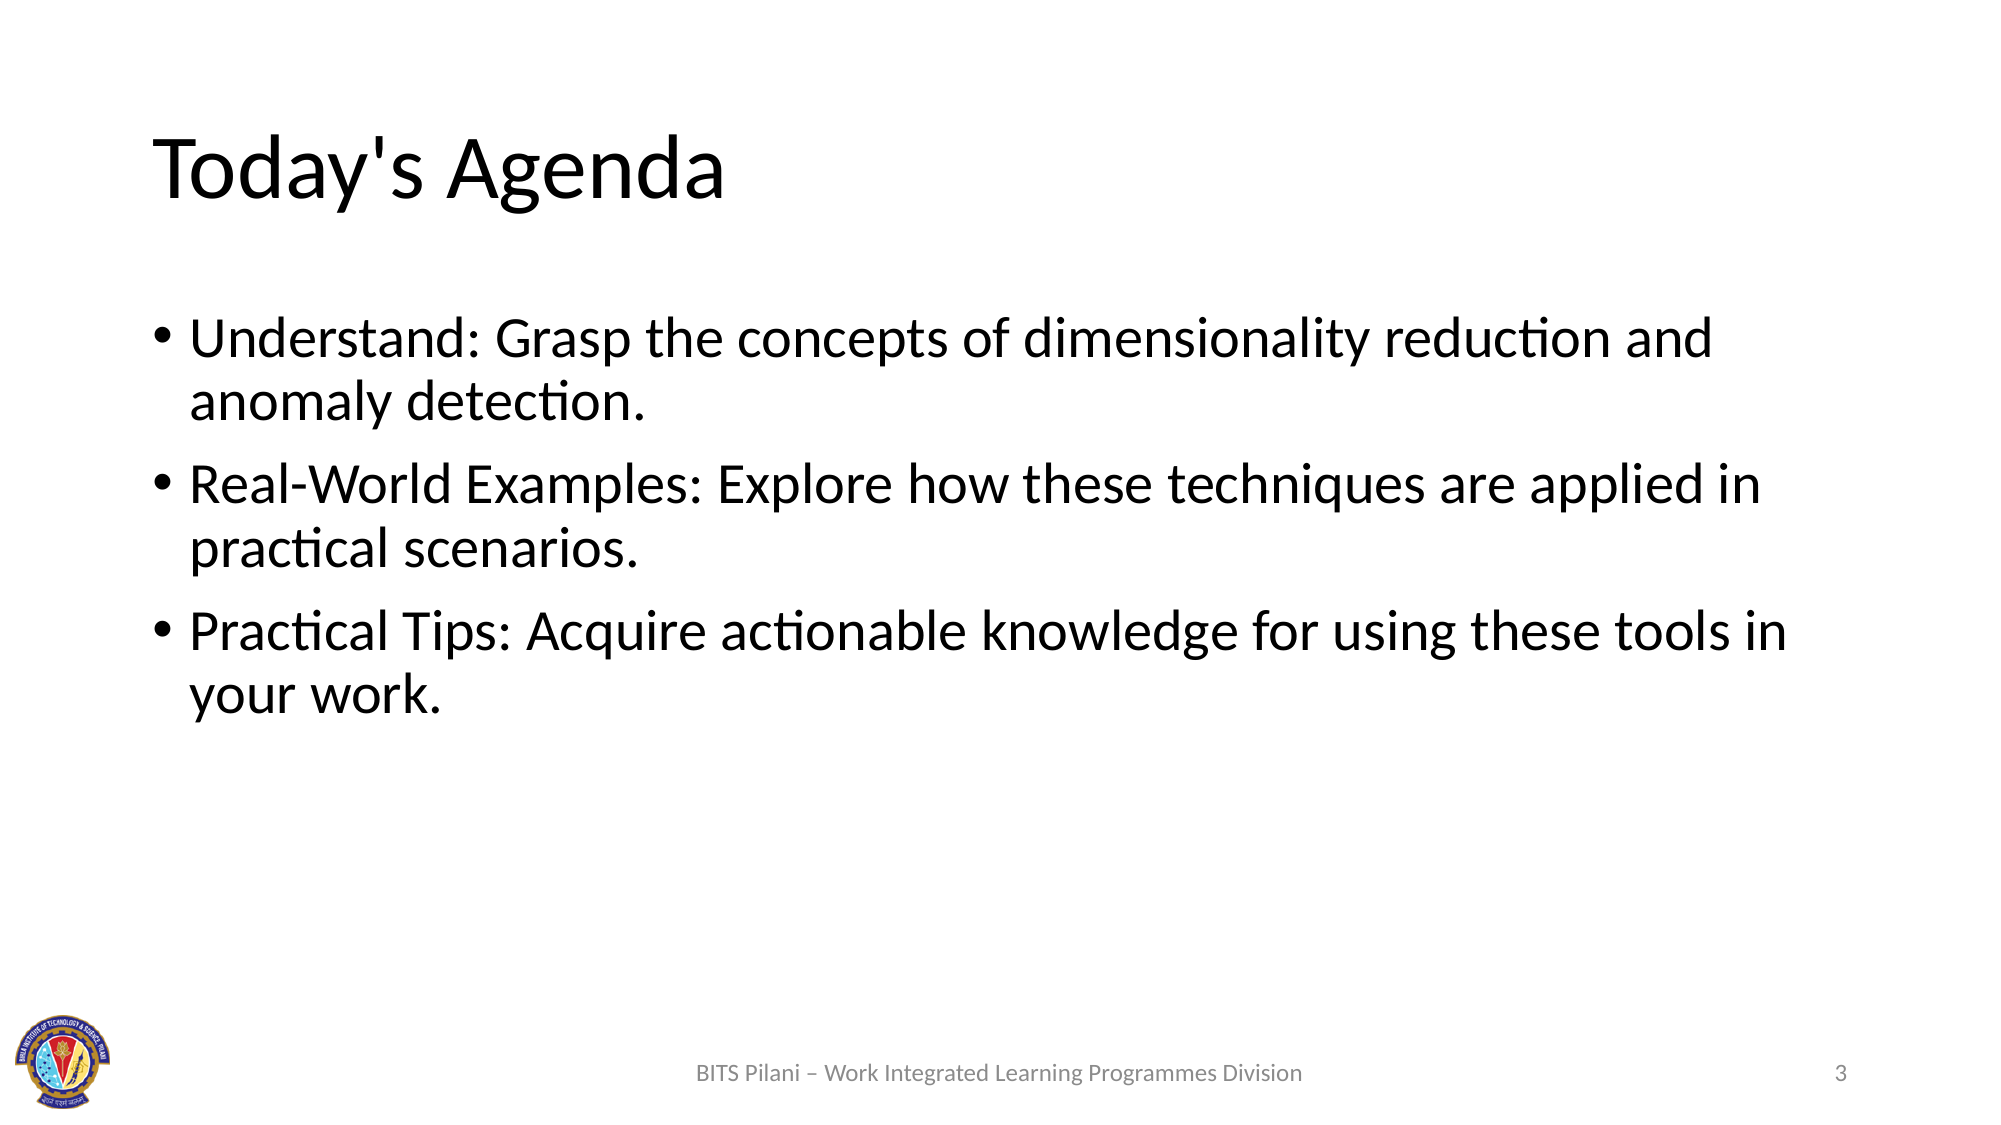

# Today's Agenda
Understand: Grasp the concepts of dimensionality reduction and anomaly detection.
Real-World Examples: Explore how these techniques are applied in practical scenarios.
Practical Tips: Acquire actionable knowledge for using these tools in your work.